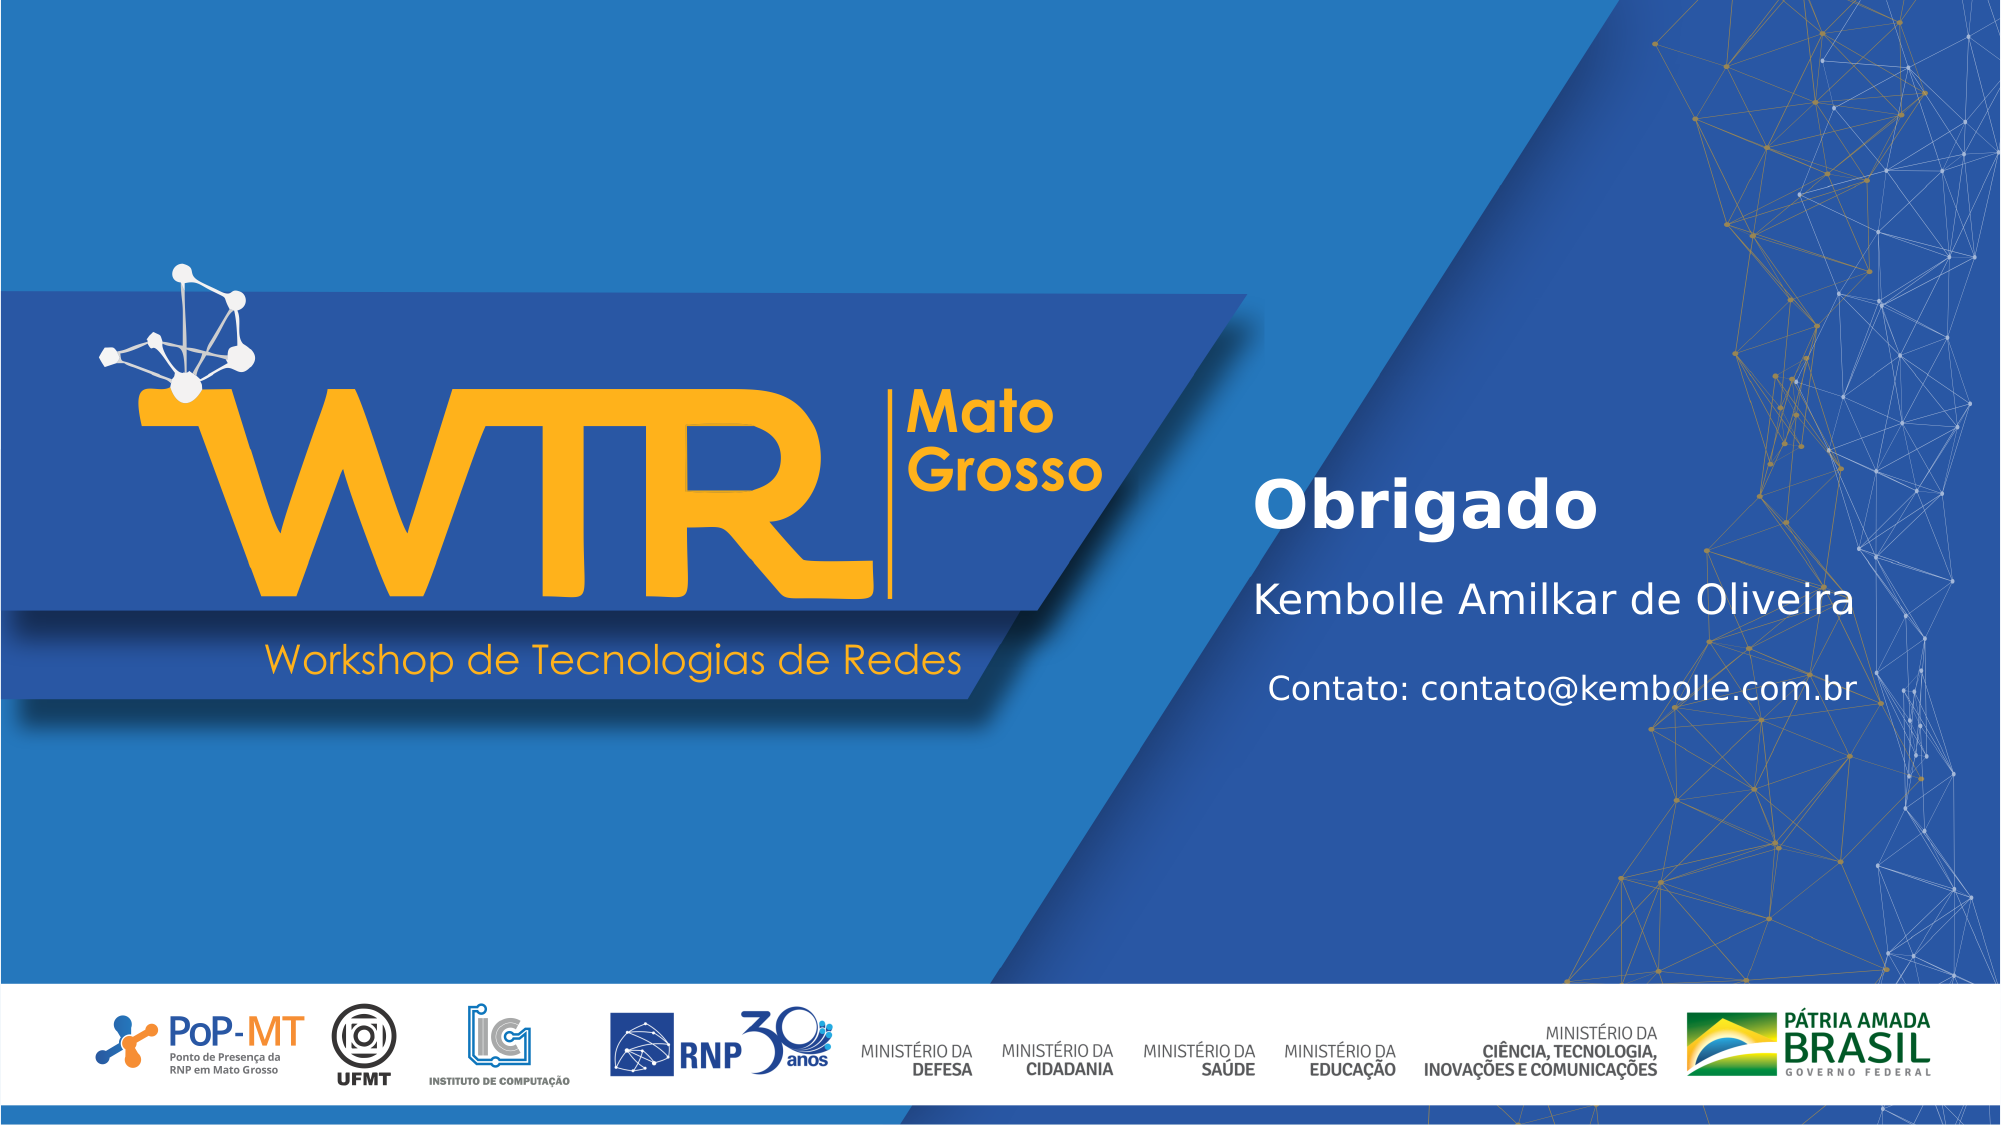

Obrigado
Kembolle Amilkar de Oliveira
Contato: contato@kembolle.com.br